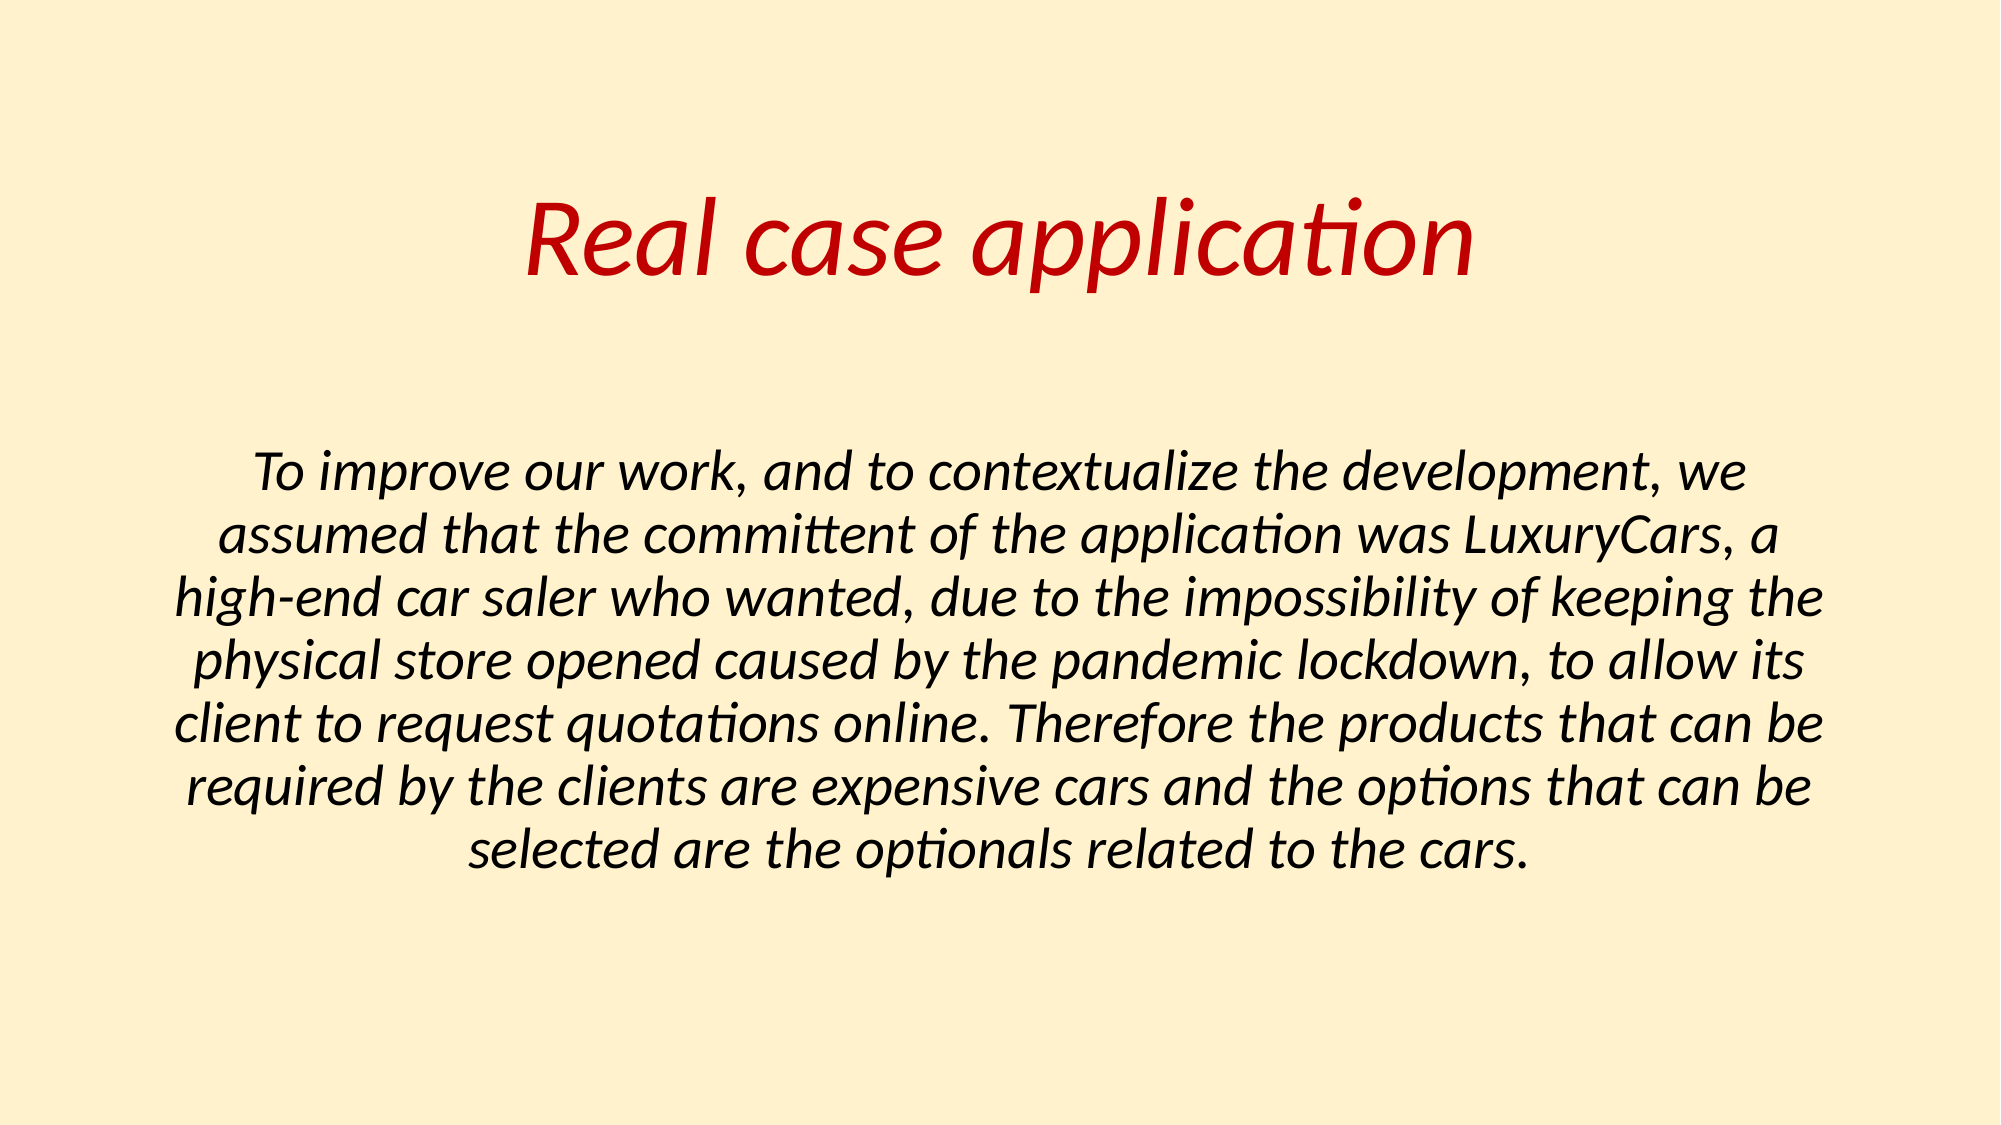

# Real case application
To improve our work, and to contextualize the development, we assumed that the committent of the application was LuxuryCars, a high-end car saler who wanted, due to the impossibility of keeping the physical store opened caused by the pandemic lockdown, to allow its client to request quotations online. Therefore the products that can be required by the clients are expensive cars and the options that can be selected are the optionals related to the cars.